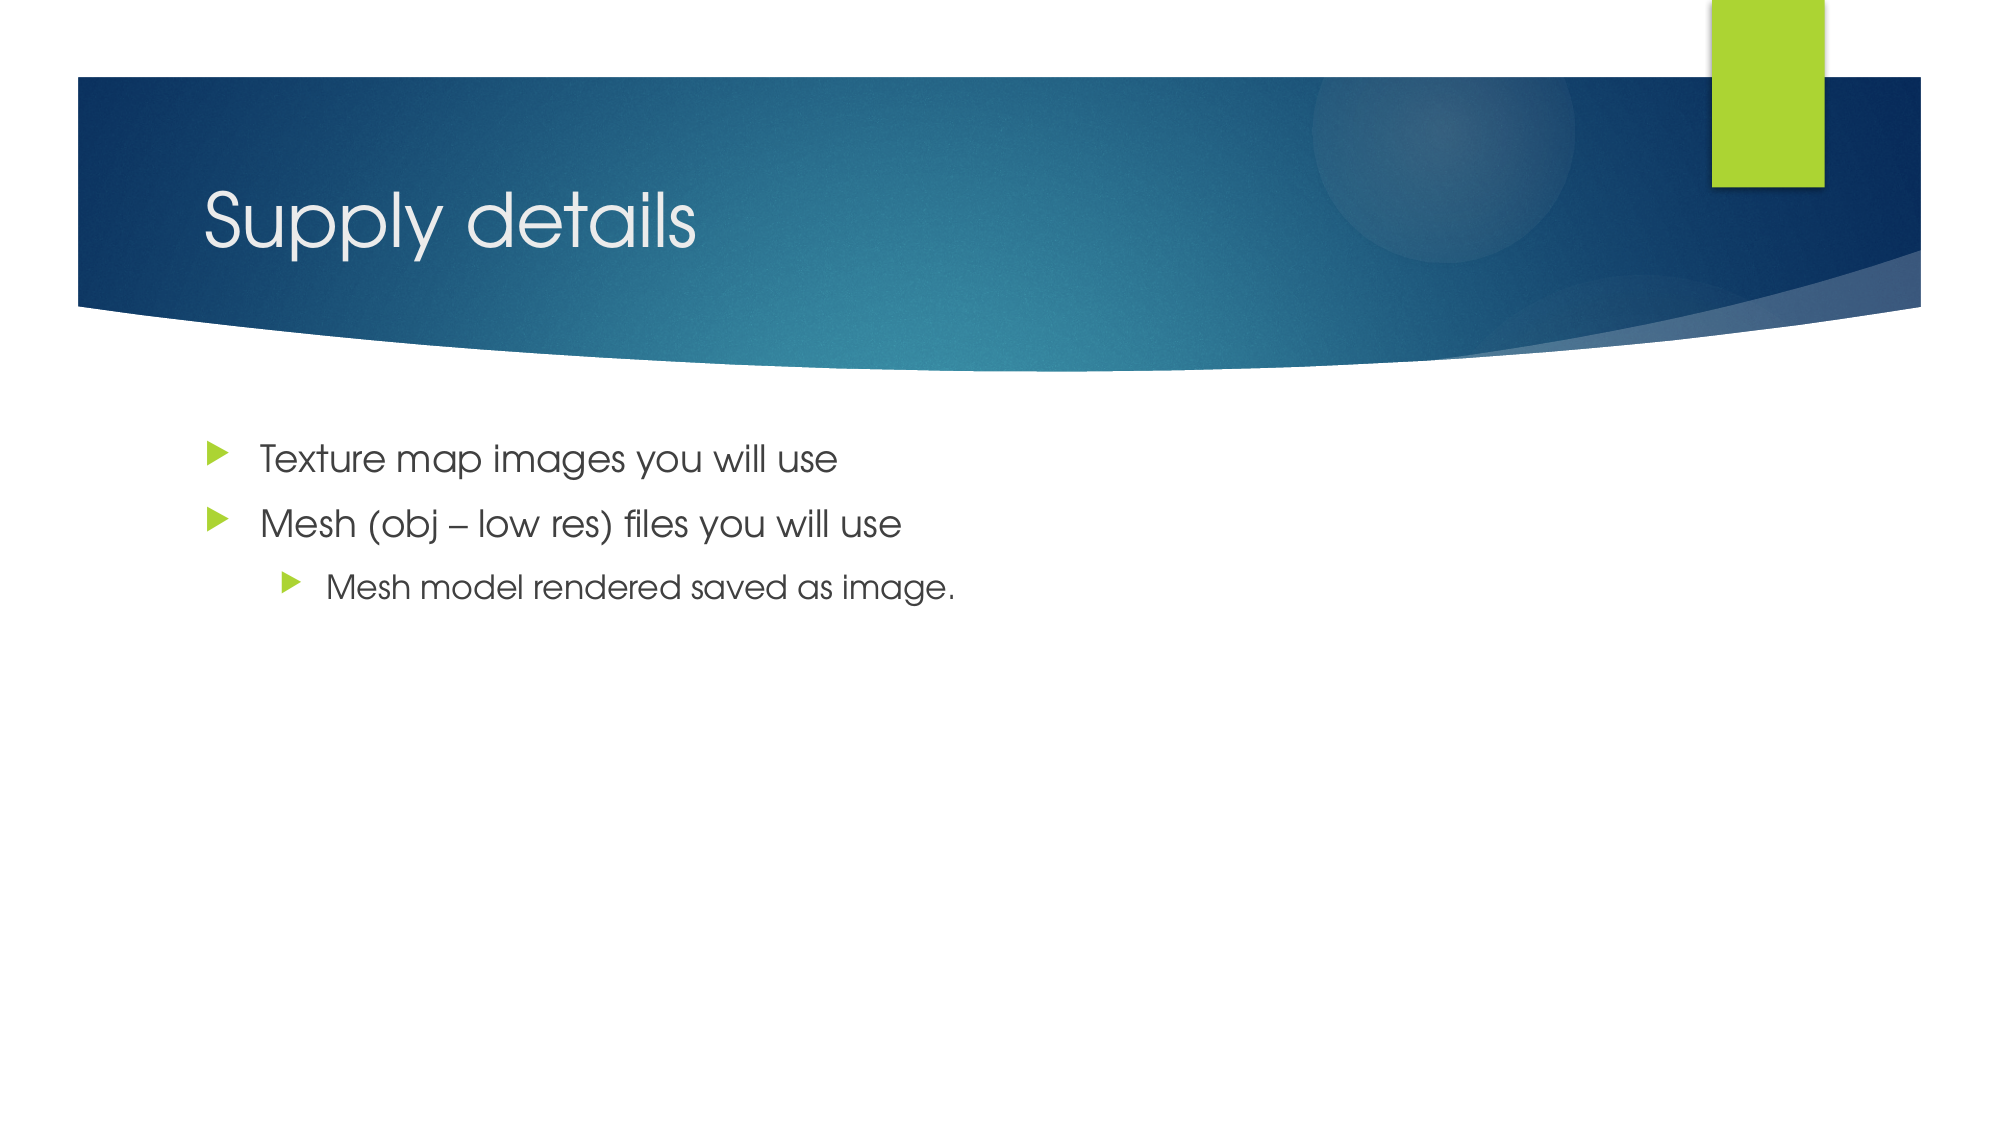

# Supply details
Texture map images you will use
Mesh (obj – low res) files you will use
Mesh model rendered saved as image.